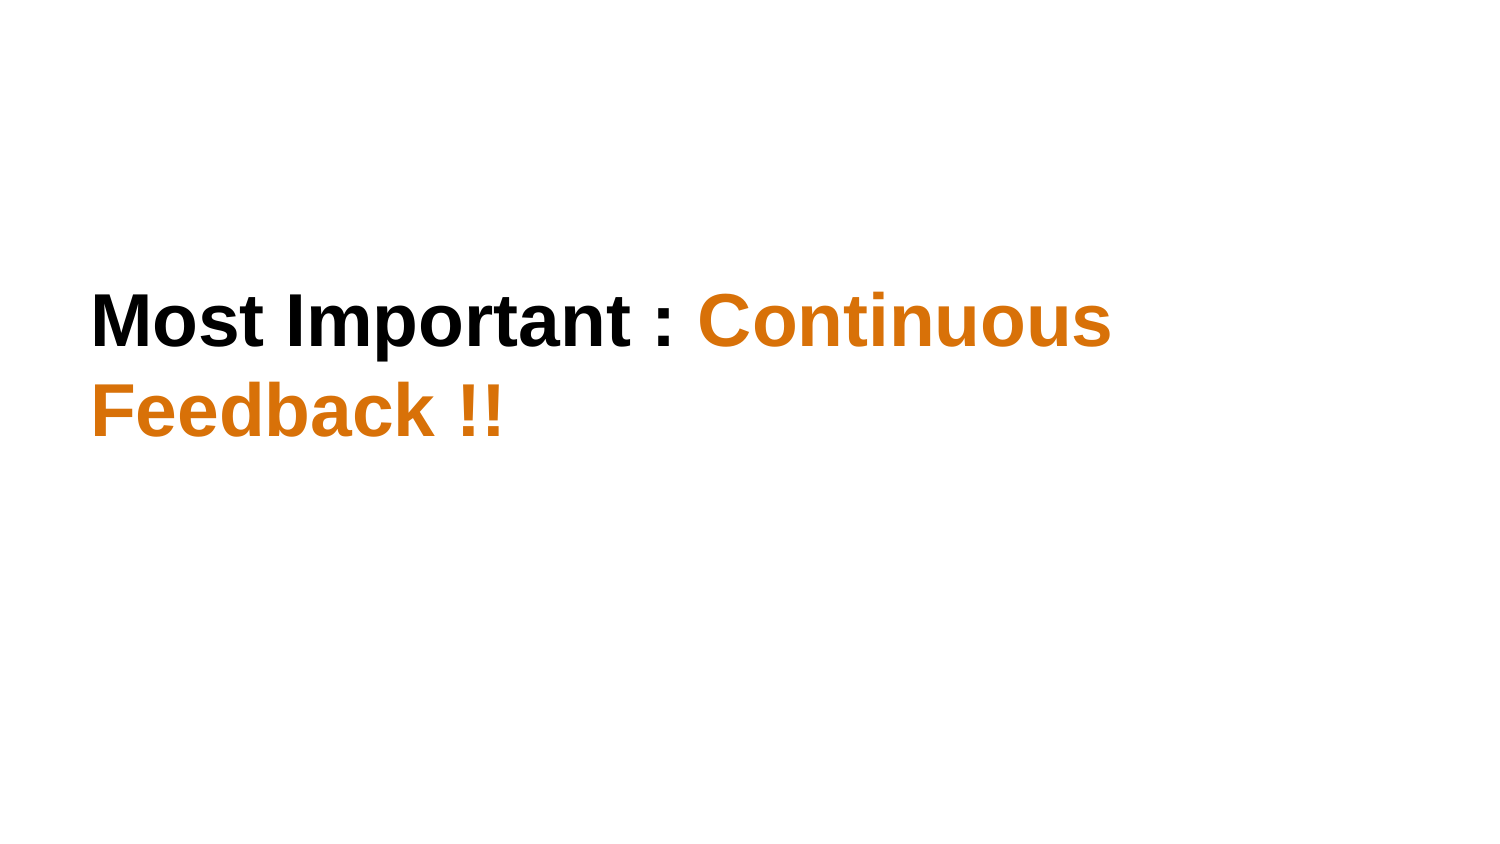

# Most Important : Continuous Feedback !!